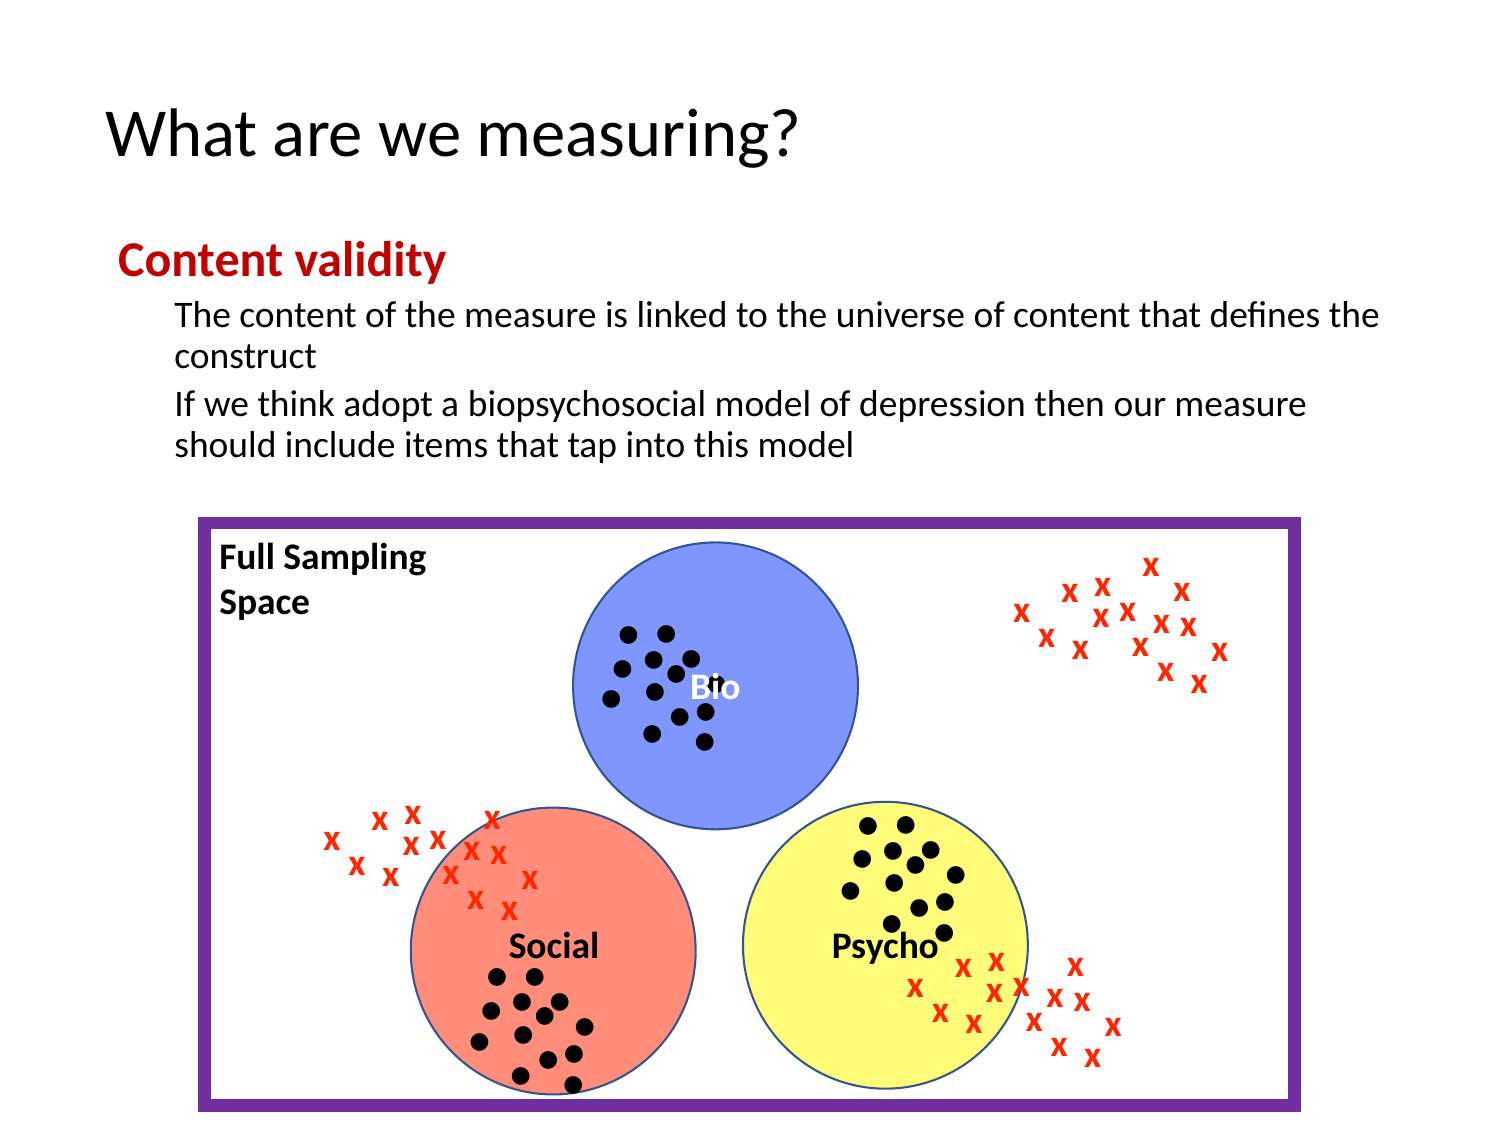

# What are we measuring?
Content validity
The content of the measure is linked to the universe of content that defines the construct
If we think adopt a biopsychosocial model of depression then our measure should include items that tap into this model

Full Sampling Space
x
x
x
x
x
x
x
x
x
x
x
x
x
x
x

•
•
•
•
•
•
•
•
•
•
•
•
•
Bio
x
x
x
x
x
x
x
x
x
x
x
x
x
x
•
•
•
•
•
•
•
•
•
•
•
•
•

Social
Psycho
x
x
x
x
x
x
x
x
x
x
x
x
x
x
•
•
•
•
•
•
•
•
•
•
•
•
•